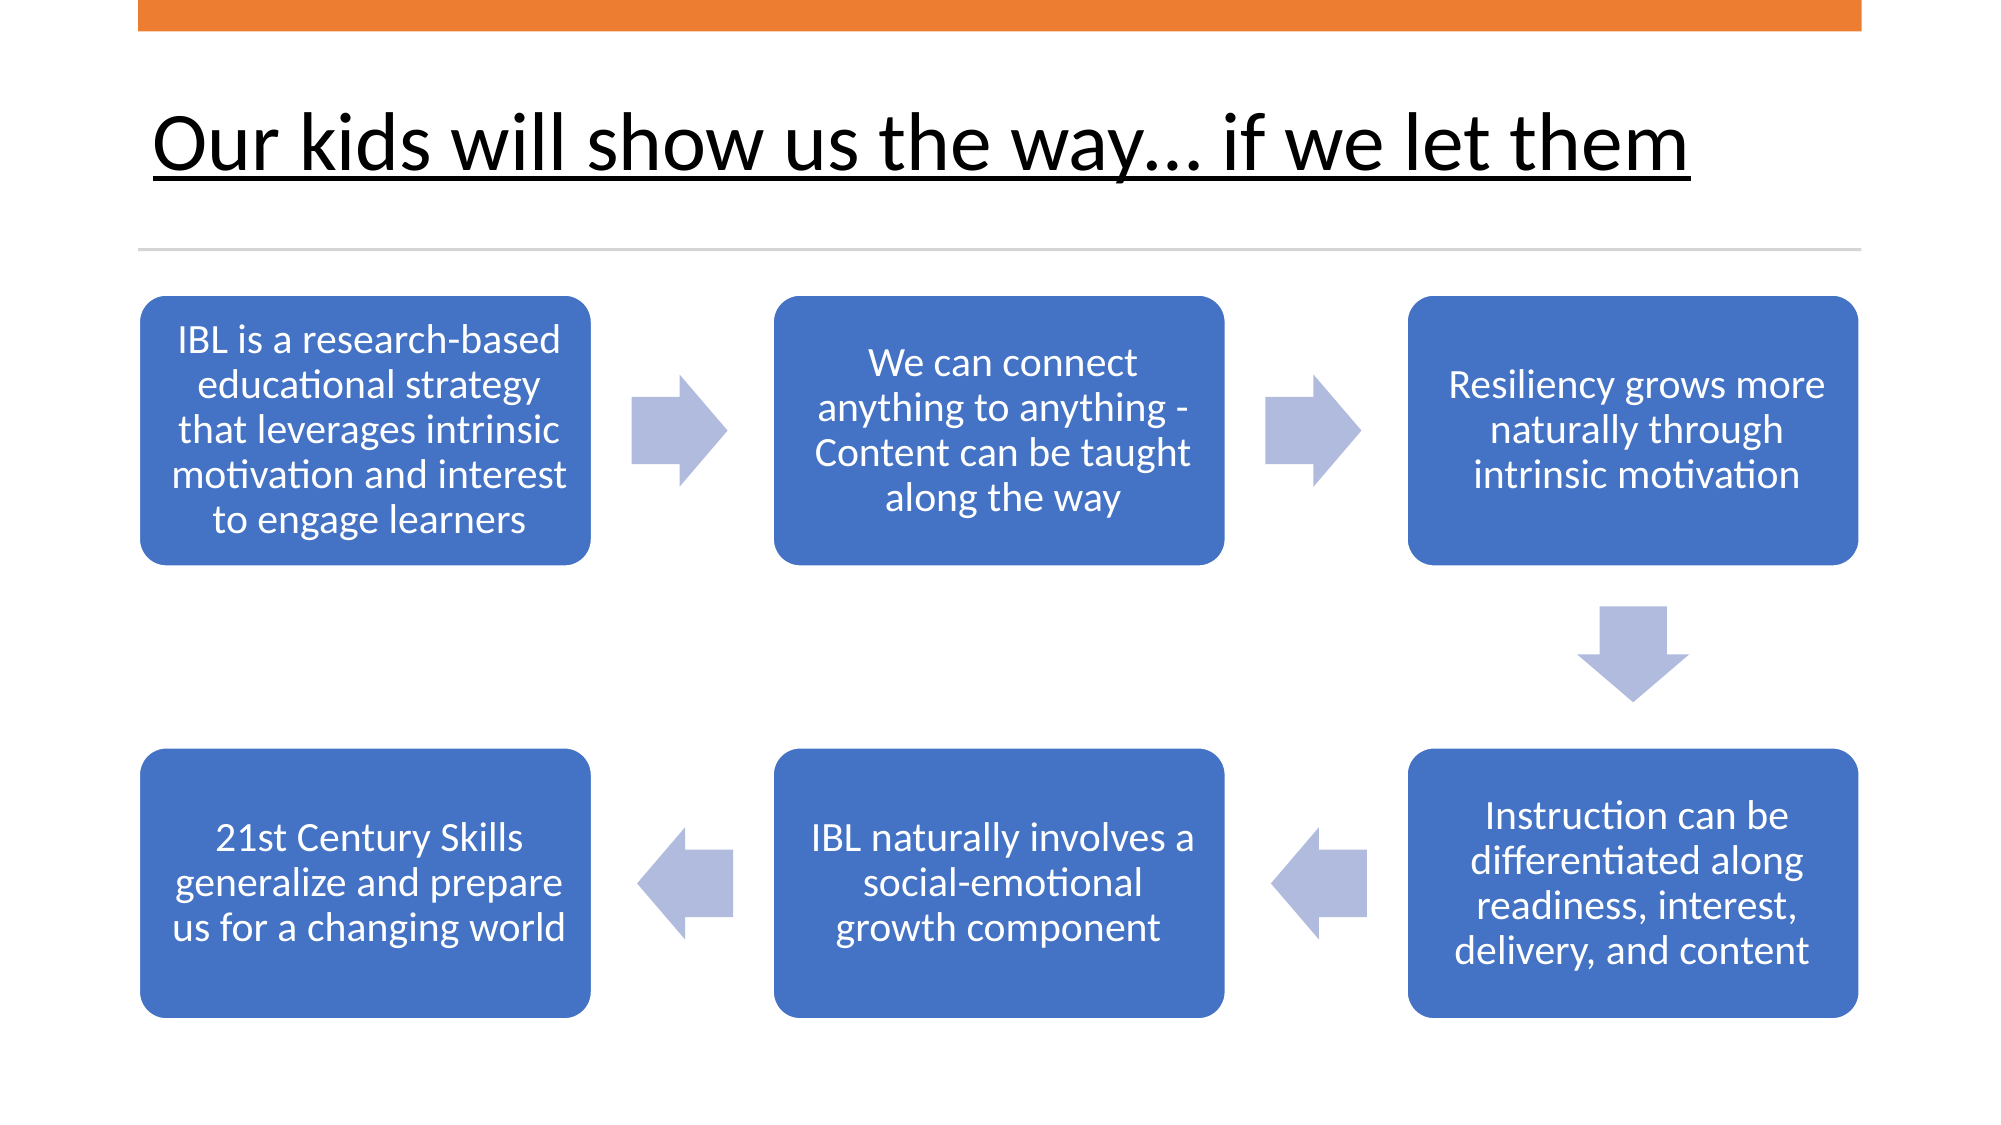

# Our kids will show us the way… if we let them

IBL is a research-based educational strategy that leverages intrinsic motivation and interest to engage learners

We can connect anything to anything - Content can be taught along the way

Resiliency grows more naturally through intrinsic motivation

Instruction can be differentiated along readiness, interest, delivery, and content

IBL naturally involves a social-emotional growth component

21st Century Skills generalize and prepare us for a changing world